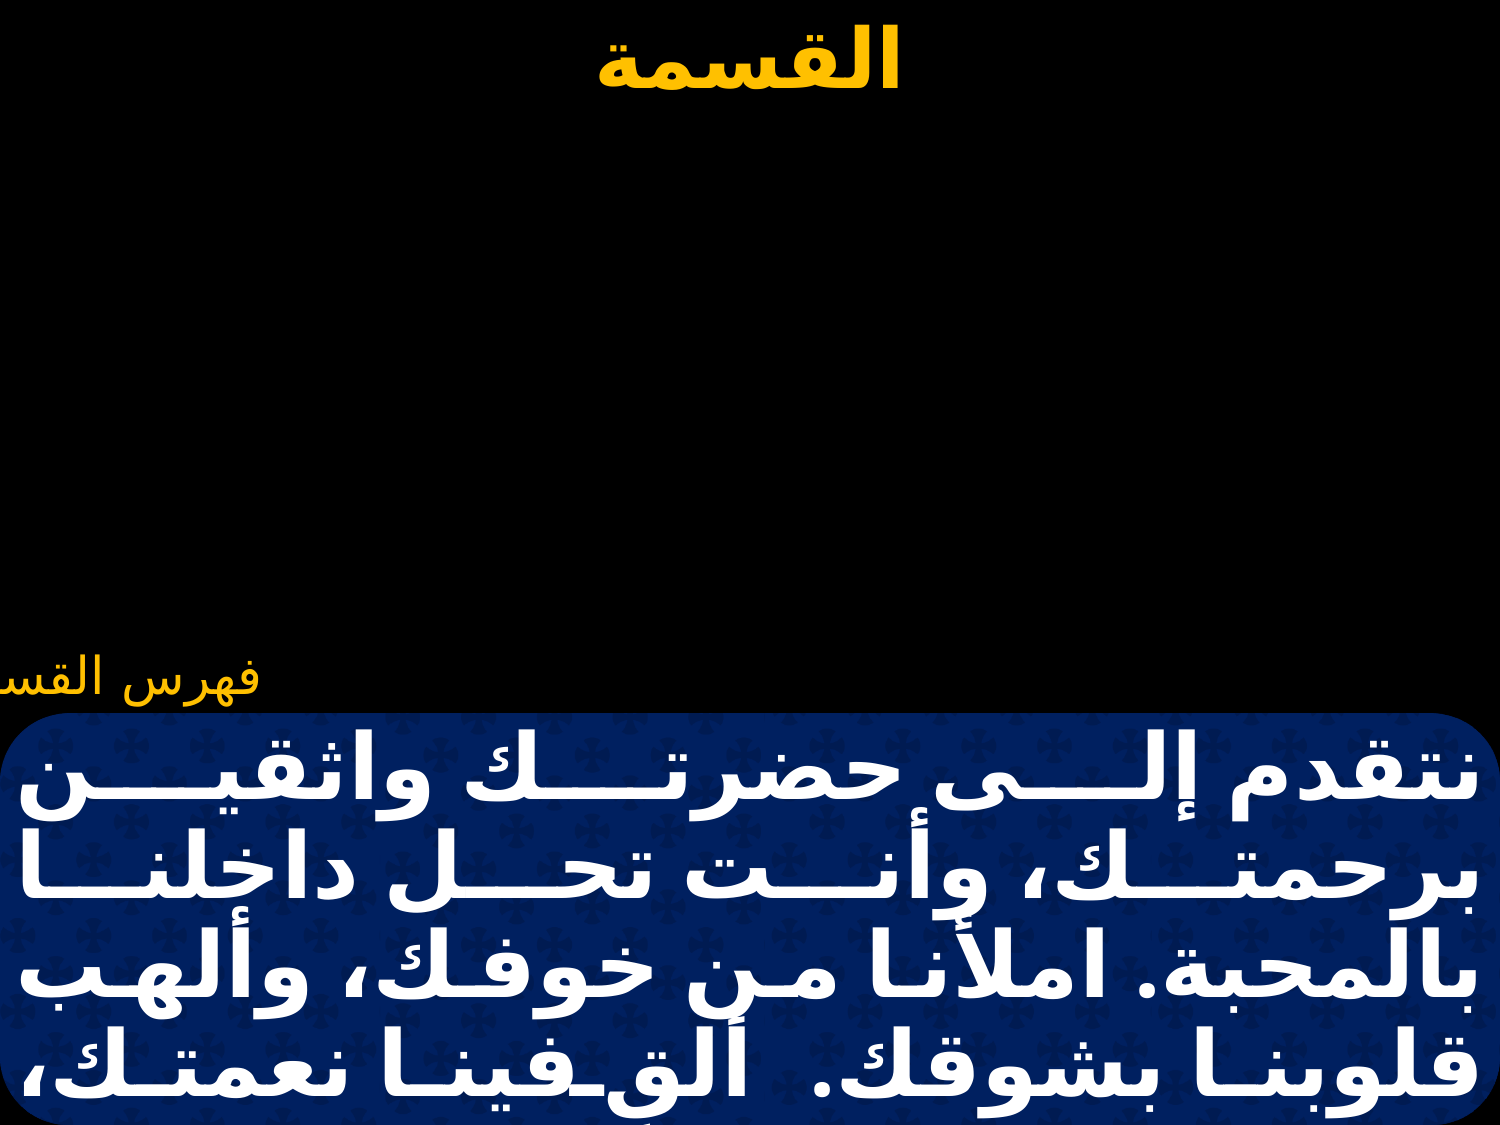

#
نتقدم إلى حضرتك واثقين برحمتك، وأنت تحل داخلنا بالمحبة. املأنا من خوفك، وألهب قلوبنا بشوقك. ألقِ فينا نعمتك، طهر حواسنا برحمتك ، هــب لنـا دموعاً نقية، وأغسلنا من أدناس الخطية.